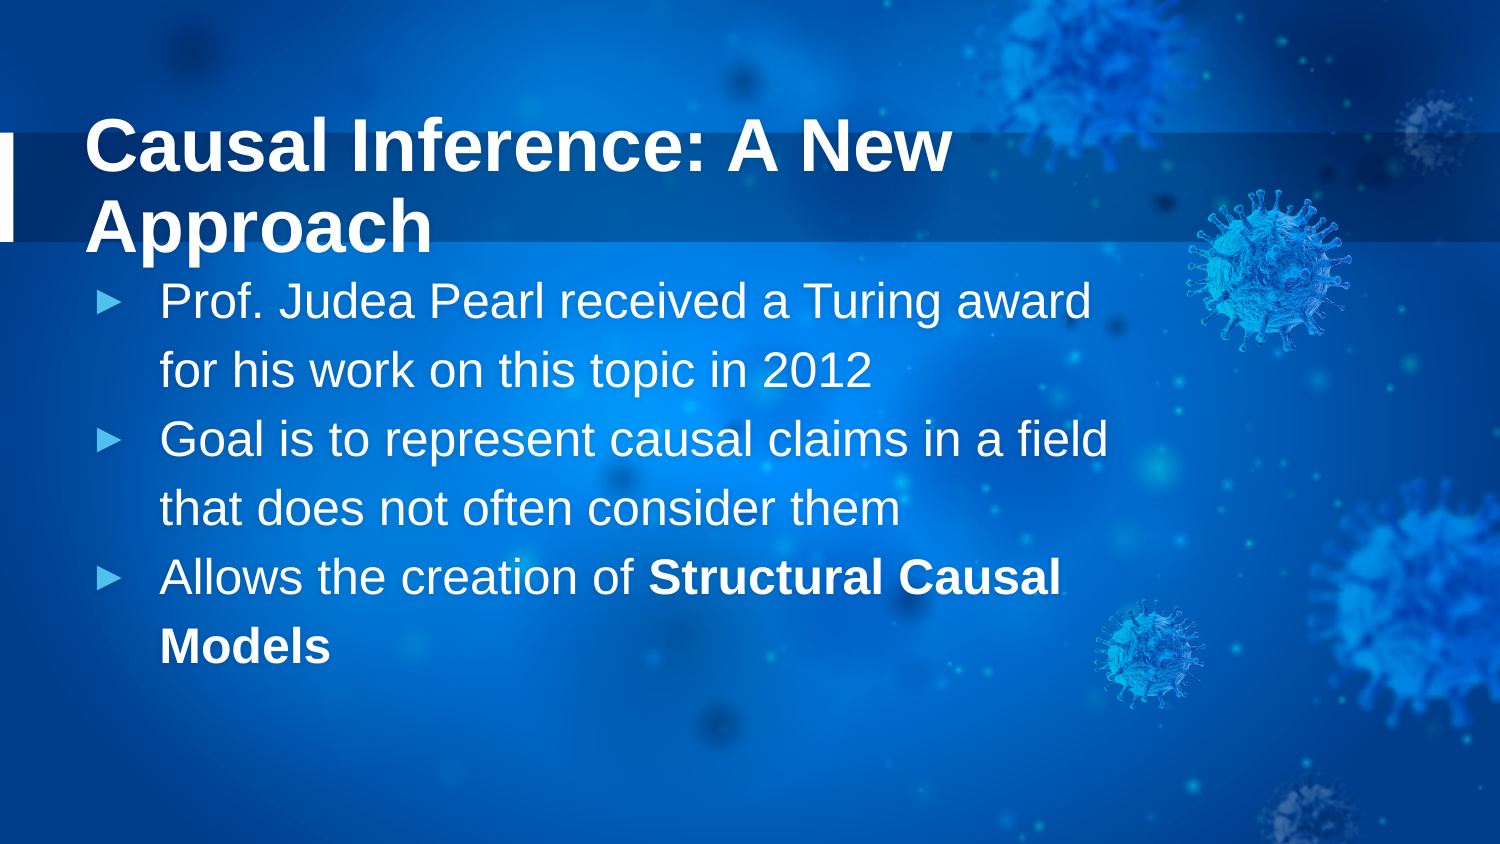

# Causal Inference: A New Approach
Prof. Judea Pearl received a Turing award for his work on this topic in 2012
Goal is to represent causal claims in a field that does not often consider them
Allows the creation of Structural Causal Models